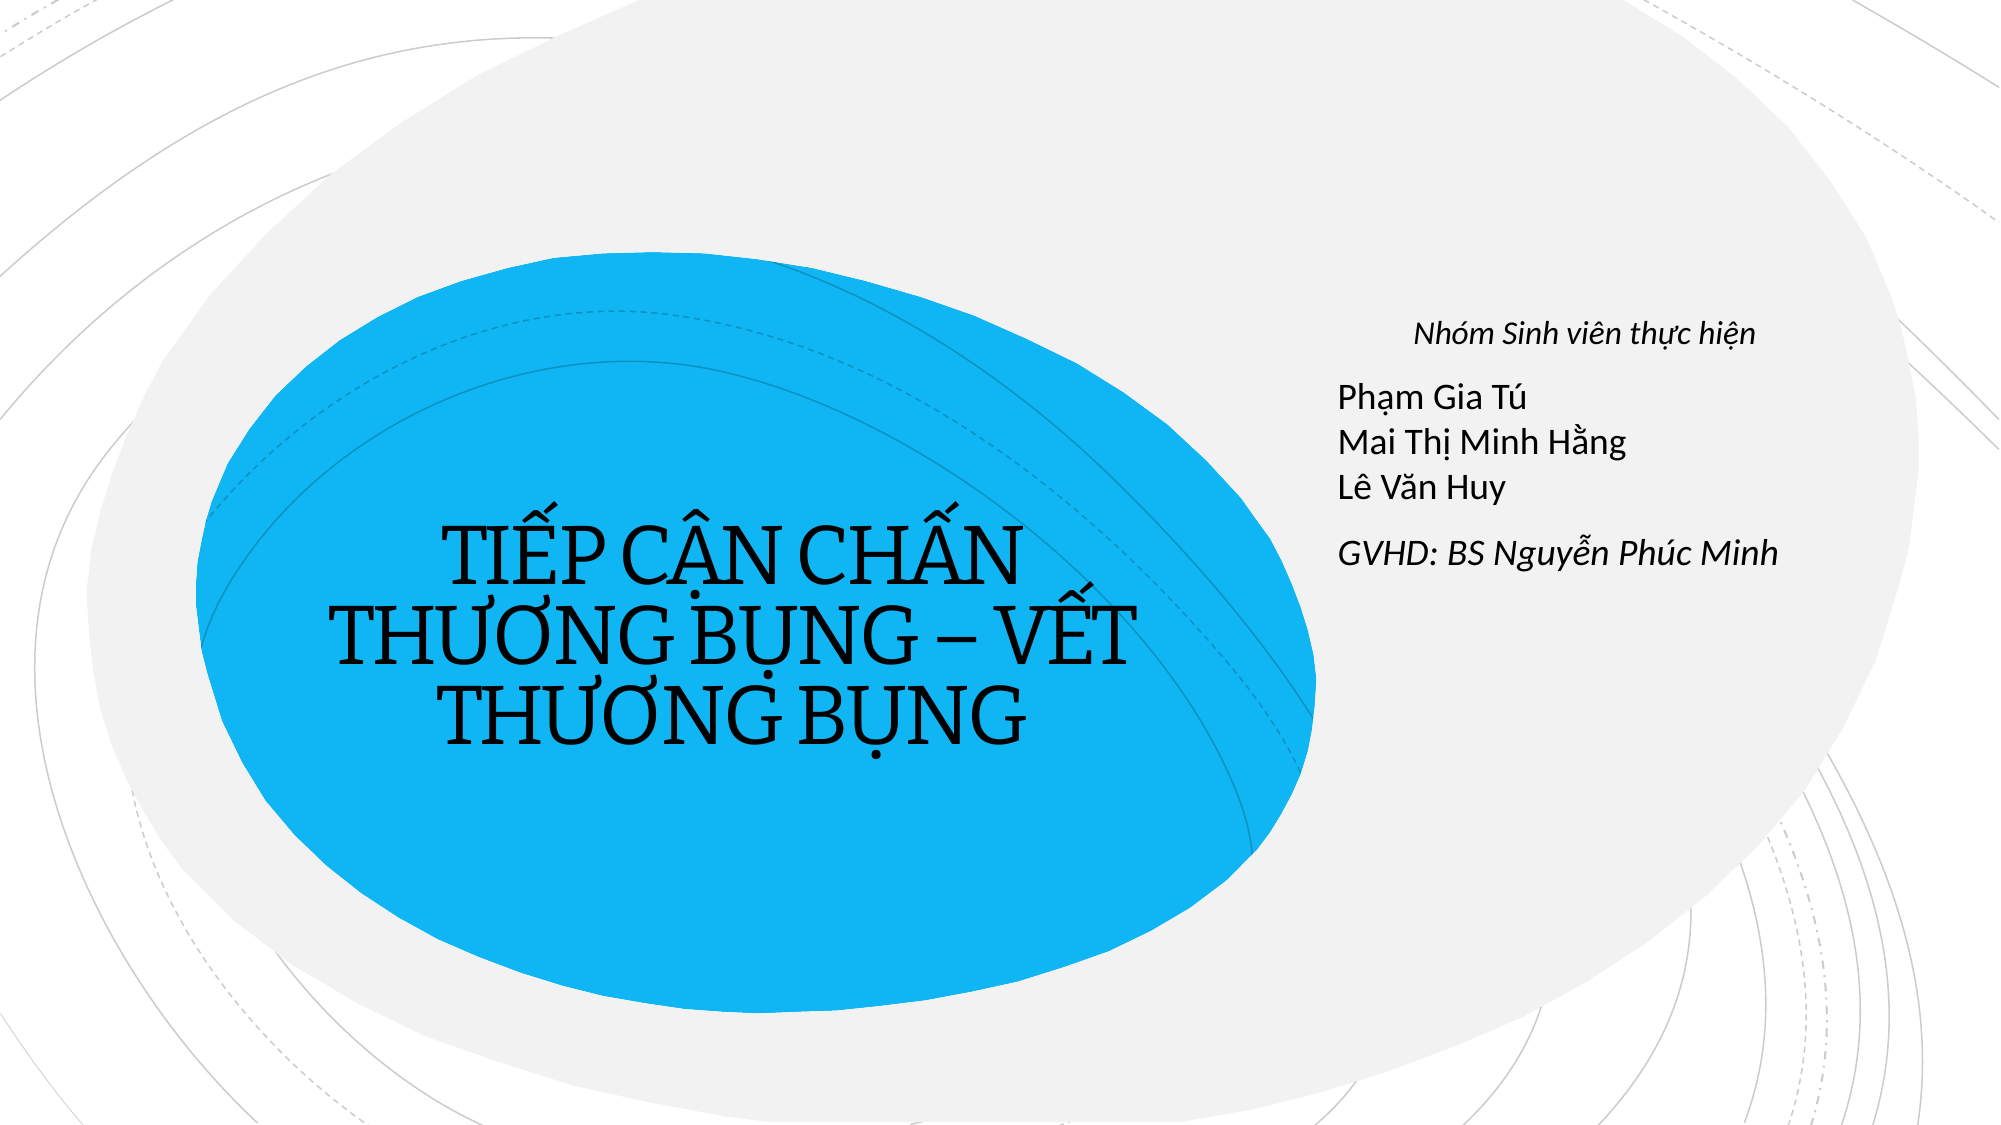

Nhóm Sinh viên thực hiện
Phạm Gia Tú
Mai Thị Minh Hằng
Lê Văn Huy
GVHD: BS Nguyễn Phúc Minh
# TIẾP CẬN CHẤN THƯƠNG BỤNG – VẾT THƯƠNG BỤNG
* See slide notes for page directions